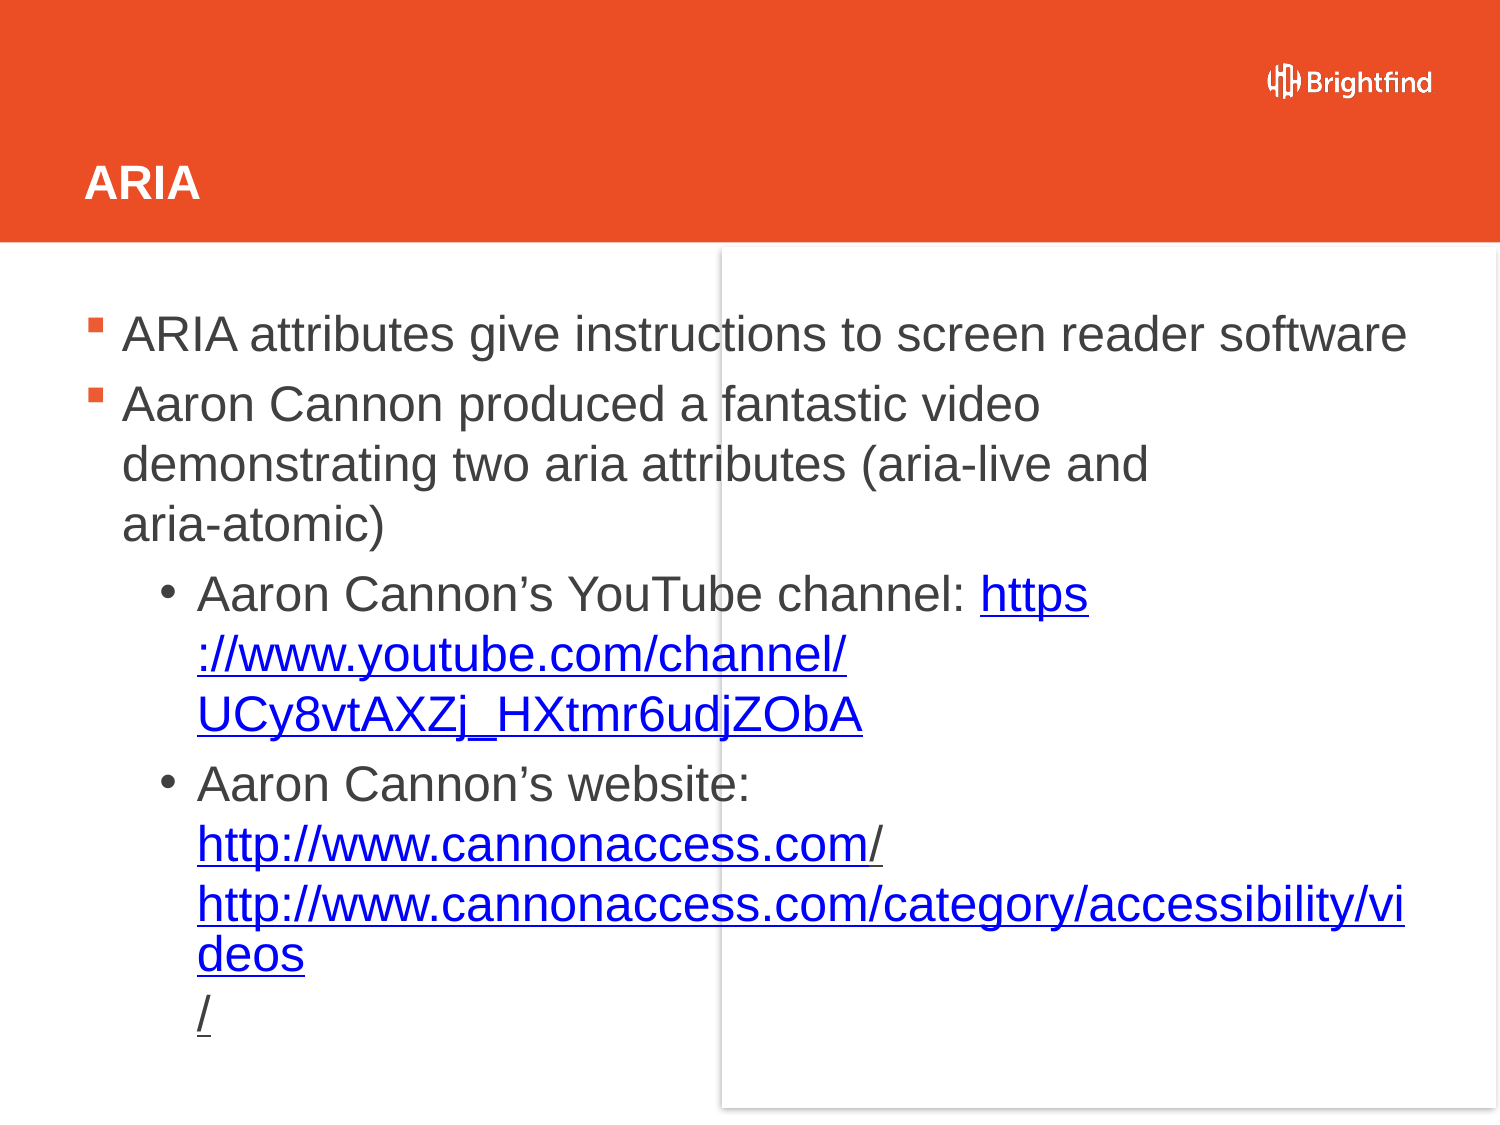

# ARIA

ARIA attributes give instructions to screen reader software
Aaron Cannon produced a fantastic video
demonstrating two aria attributes (aria-live and
aria-atomic)
Aaron Cannon’s YouTube channel: https://www.youtube.com/channel/UCy8vtAXZj_HXtmr6udjZObA
Aaron Cannon’s website: http://www.cannonaccess.com/
http://www.cannonaccess.com/category/accessibility/videos/